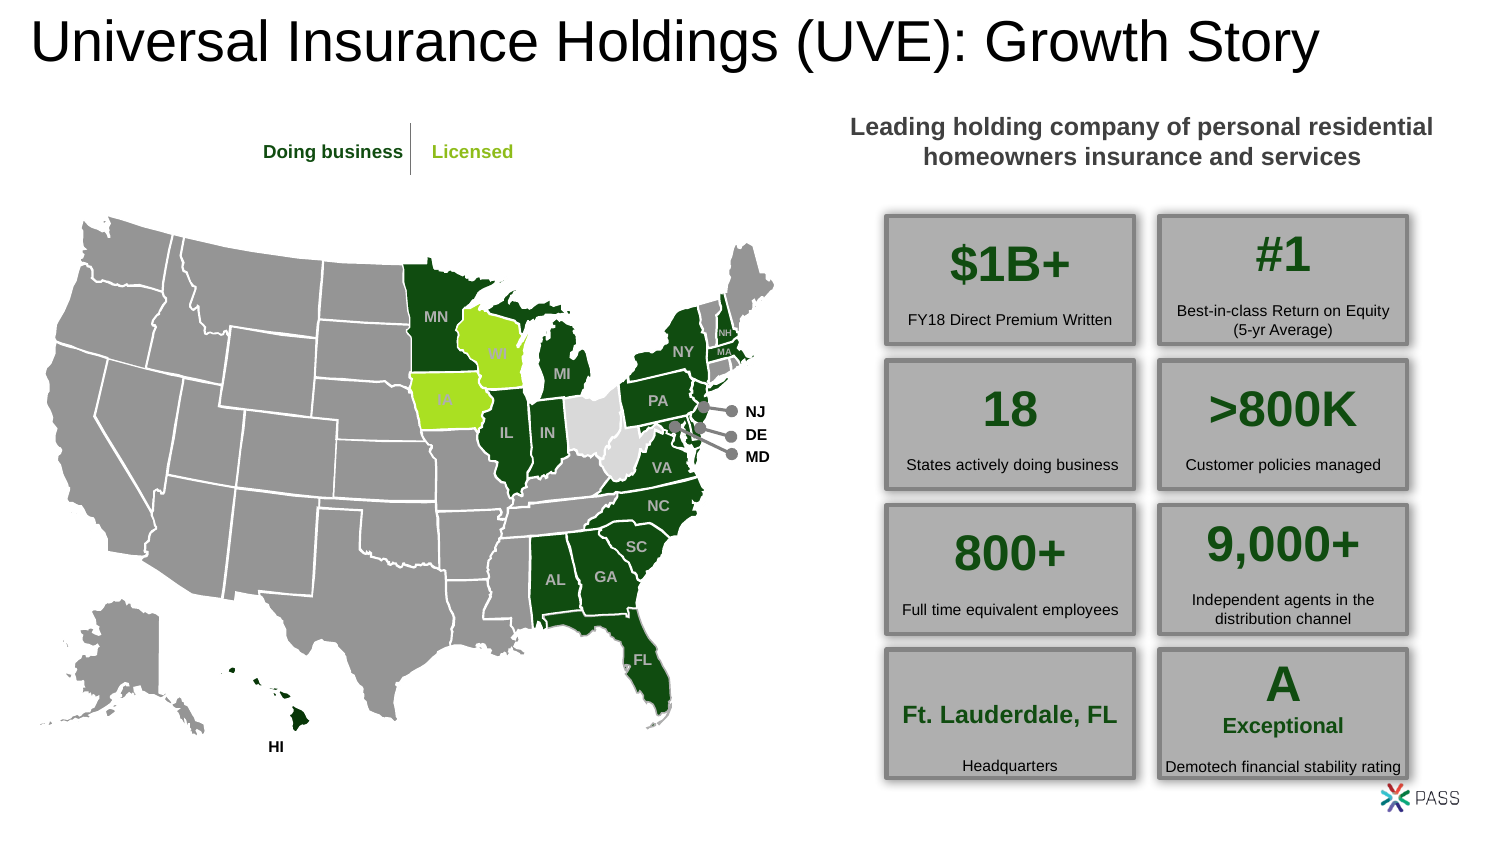

# Universal Insurance Holdings (UVE): Growth Story
Leading holding company of personal residential homeowners insurance and services
Doing business
Licensed

MN
NH
NY
MA
MI
IA
PA
NJ
IL
IN
DE
MD
VA
NC
SC
GA
AL
FL
HI
$1B+

FY18 Direct Premium Written
#1

Best-in-class Return on Equity
(5-yr Average)
WI
WI
18

 States actively doing business
>800K

Customer policies managed
800+

Full time equivalent employees
9,000+

Independent agents in the distribution channel
A
Exceptional

Demotech financial stability rating
Ft. Lauderdale, FL
Headquarters